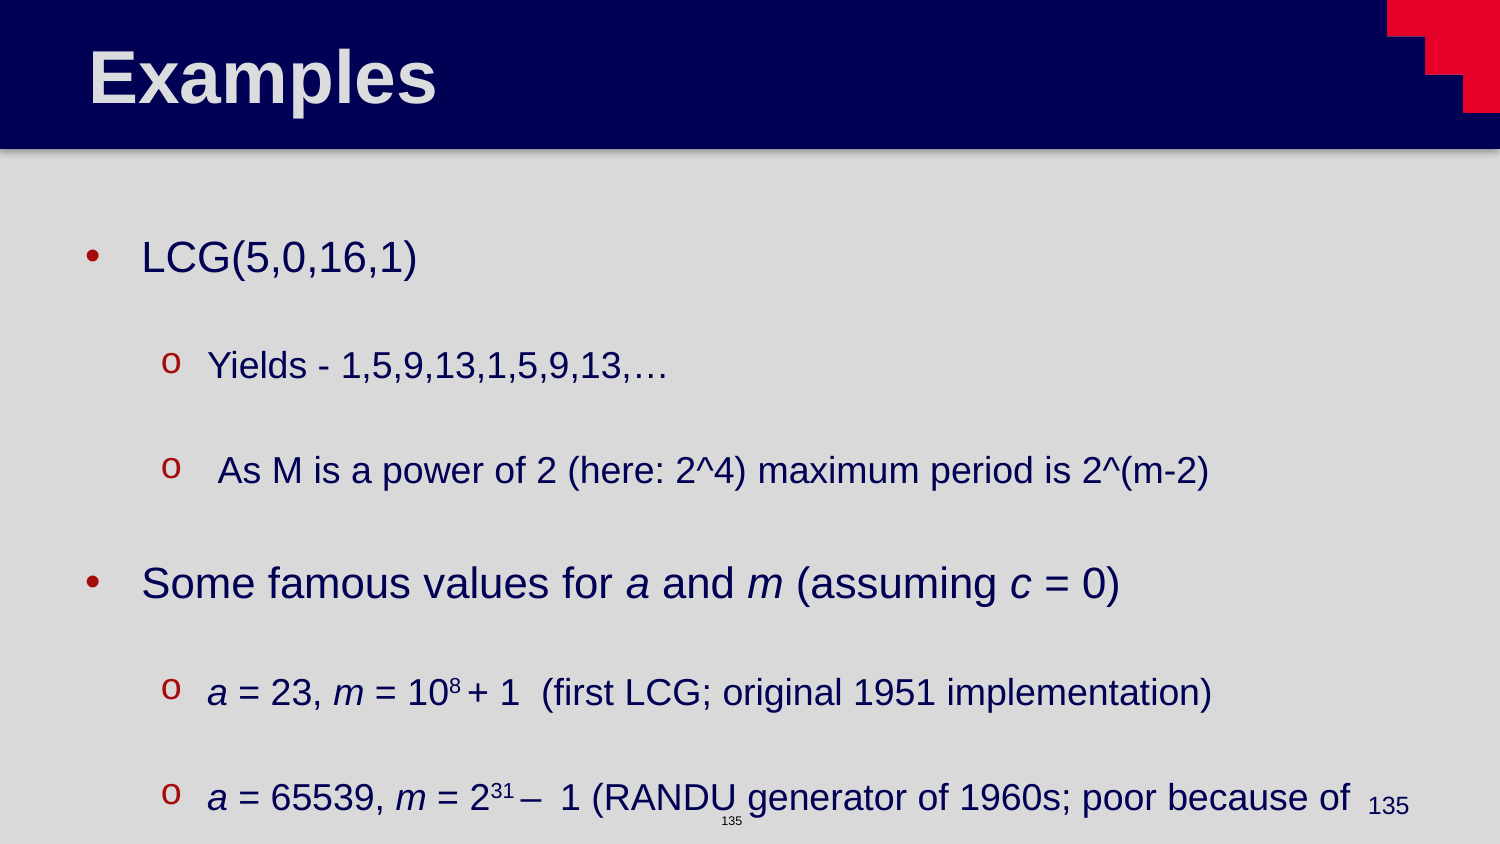

# Examples
LCG(5,0,16,1)
Yields - 1,5,9,13,1,5,9,13,…
 As M is a power of 2 (here: 2^4) maximum period is 2^(m-2)
Some famous values for a and m (assuming c = 0)
a = 23, m = 108 + 1  (first LCG; original 1951 implementation)
a = 65539, m = 231 – 1 (RANDU generator of 1960s; poor because of correlated output)
a = 16807, m = 231 – 1 (has been discussed as minimum standard for RNGs; used in Matlab version 4)
135